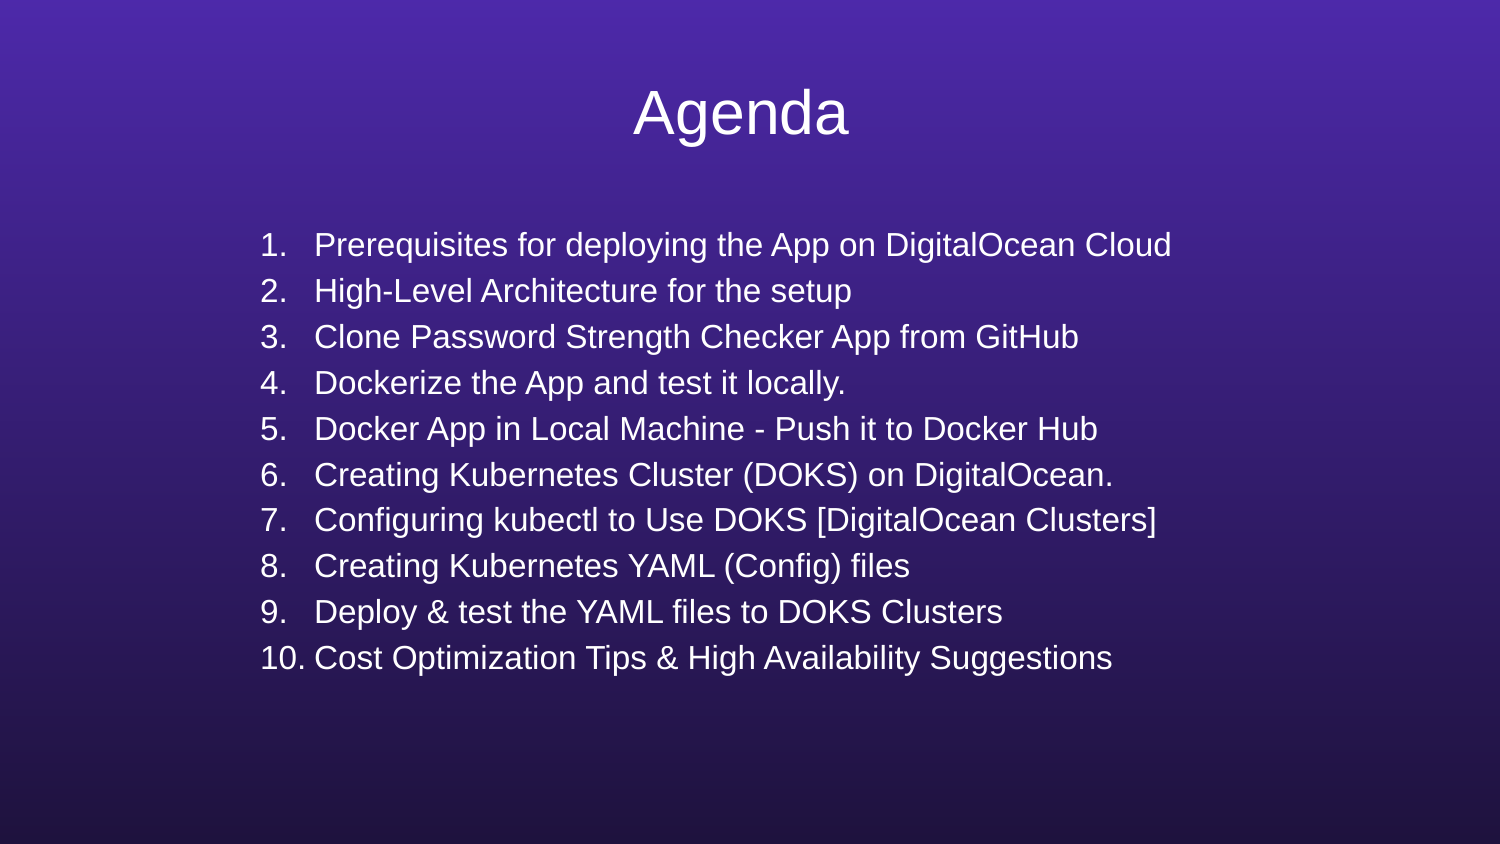

Agenda
Prerequisites for deploying the App on DigitalOcean Cloud
High-Level Architecture for the setup
Clone Password Strength Checker App from GitHub
Dockerize the App and test it locally.
Docker App in Local Machine - Push it to Docker Hub
Creating Kubernetes Cluster (DOKS) on DigitalOcean.
Configuring kubectl to Use DOKS [DigitalOcean Clusters]
Creating Kubernetes YAML (Config) files
Deploy & test the YAML files to DOKS Clusters
Cost Optimization Tips & High Availability Suggestions